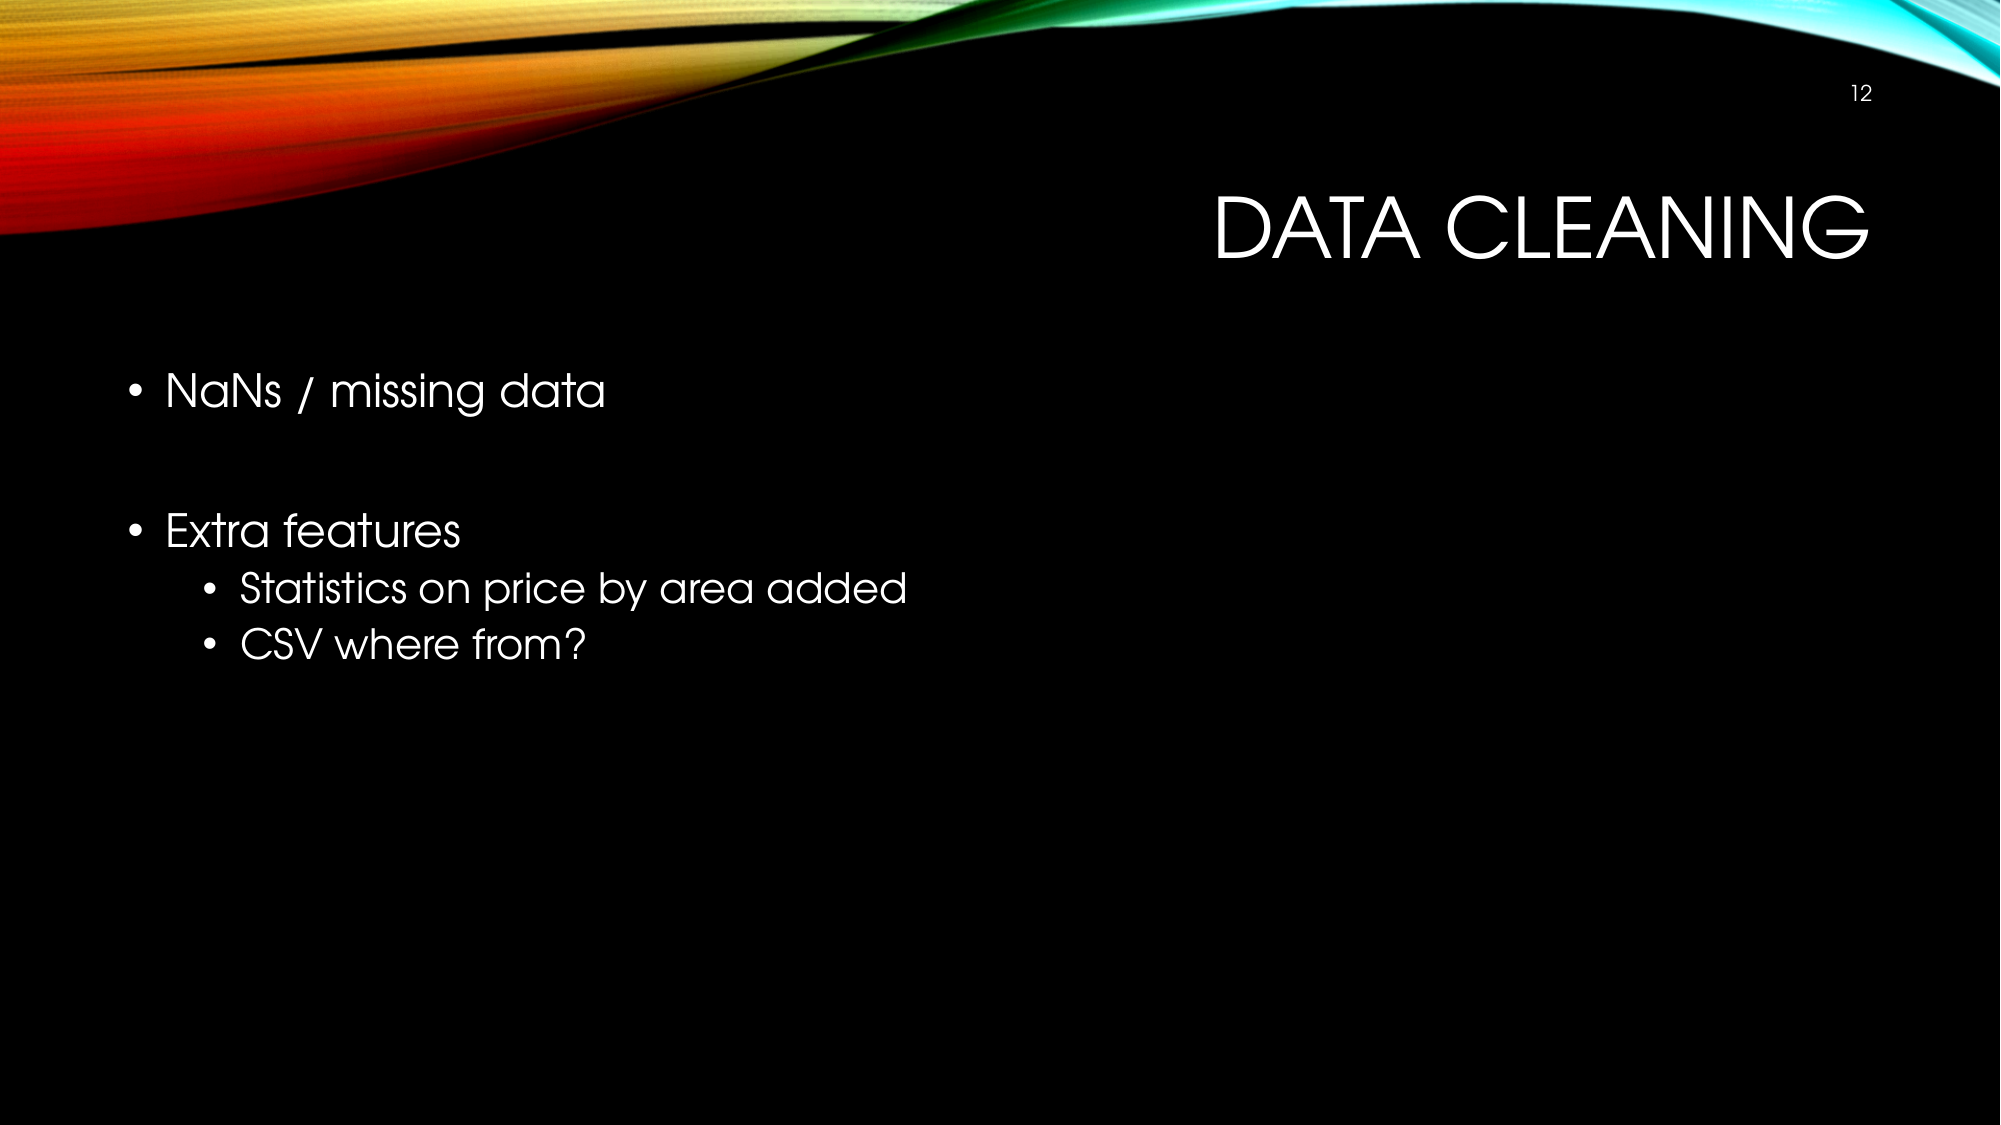

12
# Data cleaning
NaNs / missing data

Extra features
Statistics on price by area added
CSV where from?